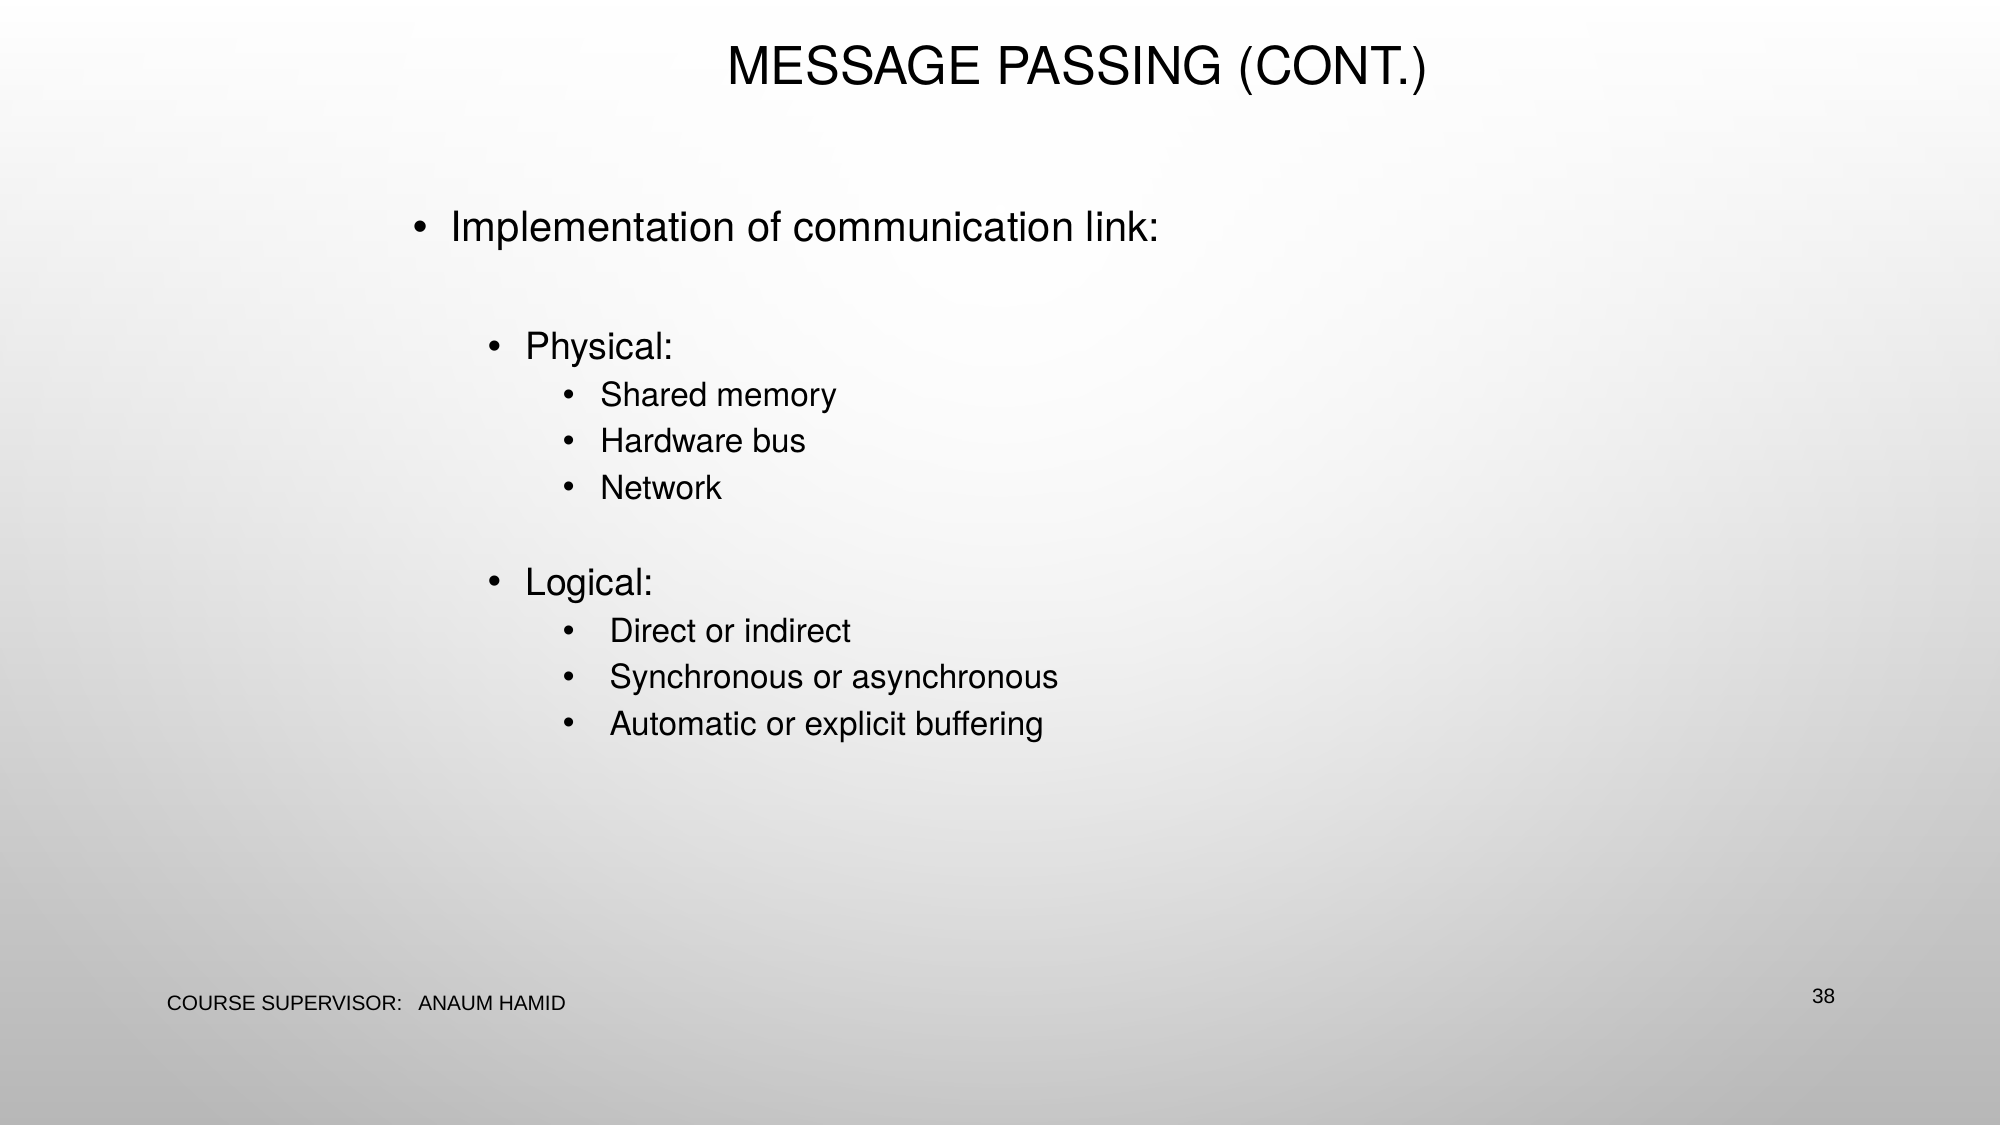

# MESSAGE PASSING (CONT.)

Implementation of communication link:

Physical:
Shared memory
Hardware bus
Network

Logical:
 Direct or indirect
 Synchronous or asynchronous
 Automatic or explicit buffering
COURSE SUPERVISOR:   ANAUM HAMID
38